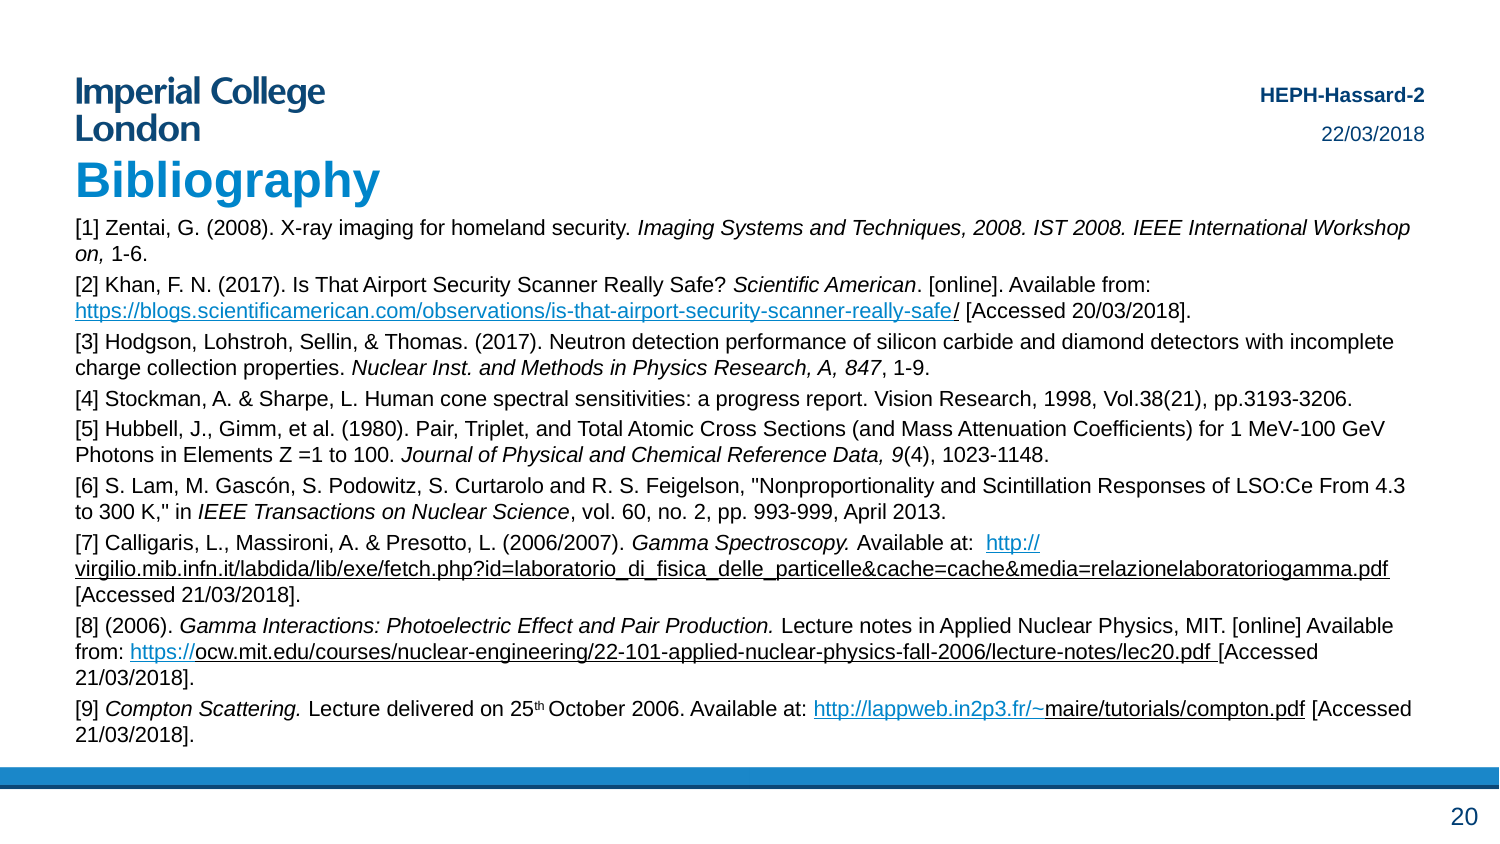

HEPH-Hassard-2
22/03/2018
# Bibliography
[1] Zentai, G. (2008). X-ray imaging for homeland security. Imaging Systems and Techniques, 2008. IST 2008. IEEE International Workshop on, 1-6.
[2] Khan, F. N. (2017). Is That Airport Security Scanner Really Safe? Scientific American. [online]. Available from: https://blogs.scientificamerican.com/observations/is-that-airport-security-scanner-really-safe/ [Accessed 20/03/2018].
[3] Hodgson, Lohstroh, Sellin, & Thomas. (2017). Neutron detection performance of silicon carbide and diamond detectors with incomplete charge collection properties. Nuclear Inst. and Methods in Physics Research, A, 847, 1-9.
[4] Stockman, A. & Sharpe, L. Human cone spectral sensitivities: a progress report. Vision Research, 1998, Vol.38(21), pp.3193-3206.
[5] Hubbell, J., Gimm, et al. (1980). Pair, Triplet, and Total Atomic Cross Sections (and Mass Attenuation Coefficients) for 1 MeV‐100 GeV Photons in Elements Z =1 to 100. Journal of Physical and Chemical Reference Data, 9(4), 1023-1148.
[6] S. Lam, M. Gascón, S. Podowitz, S. Curtarolo and R. S. Feigelson, "Nonproportionality and Scintillation Responses of LSO:Ce From 4.3 to 300 K," in IEEE Transactions on Nuclear Science, vol. 60, no. 2, pp. 993-999, April 2013.
[7] Calligaris, L., Massironi, A. & Presotto, L. (2006/2007). Gamma Spectroscopy. Available at:  http://virgilio.mib.infn.it/labdida/lib/exe/fetch.php?id=laboratorio_di_fisica_delle_particelle&cache=cache&media=relazionelaboratoriogamma.pdf [Accessed 21/03/2018].
[8] (2006). Gamma Interactions: Photoelectric Effect and Pair Production. Lecture notes in Applied Nuclear Physics, MIT. [online] Available from: https://ocw.mit.edu/courses/nuclear-engineering/22-101-applied-nuclear-physics-fall-2006/lecture-notes/lec20.pdf [Accessed 21/03/2018].
[9] Compton Scattering. Lecture delivered on 25th October 2006. Available at: http://lappweb.in2p3.fr/~maire/tutorials/compton.pdf [Accessed 21/03/2018].
20